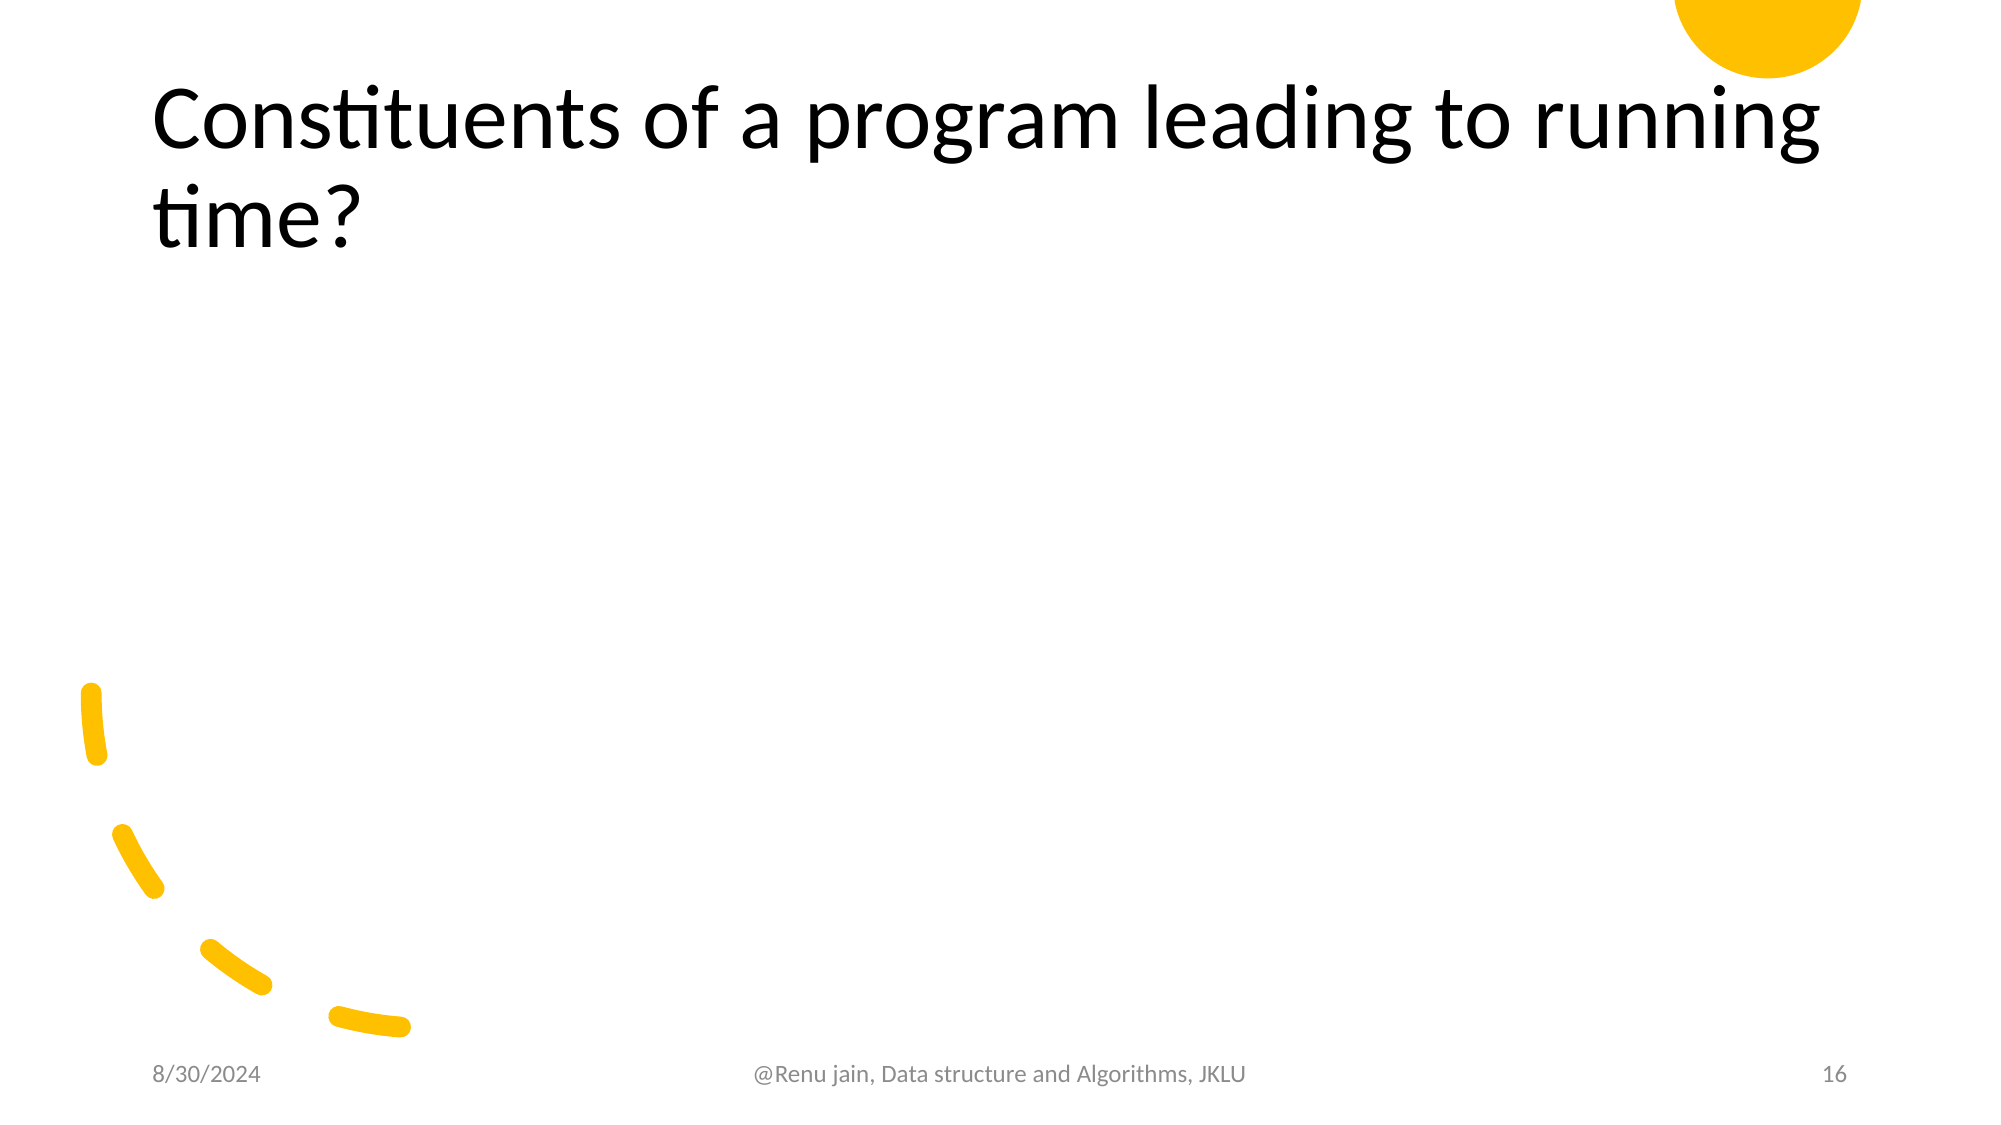

# Constituents of a program leading to running time?

8/30/2024
@Renu jain, Data structure and Algorithms, JKLU
16